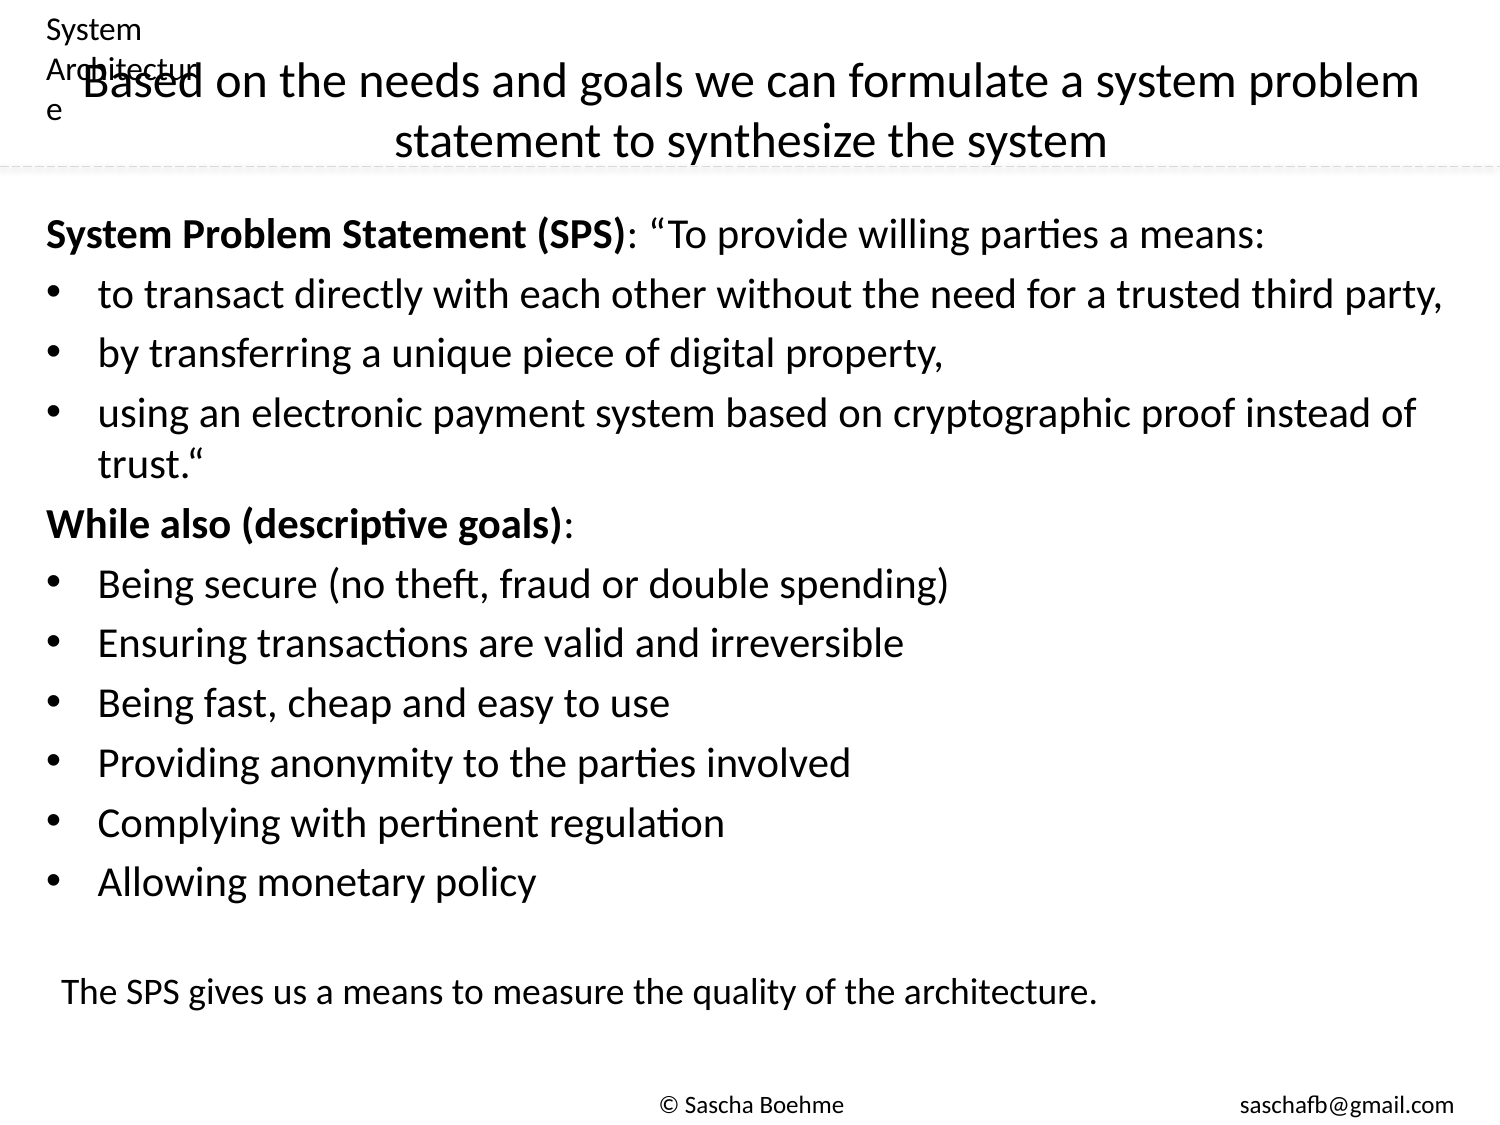

System Architecture
# Based on the needs and goals we can formulate a system problem statement to synthesize the system
System Problem Statement (SPS): “To provide willing parties a means:
to transact directly with each other without the need for a trusted third party,
by transferring a unique piece of digital property,
using an electronic payment system based on cryptographic proof instead of trust.“
While also (descriptive goals):
Being secure (no theft, fraud or double spending)
Ensuring transactions are valid and irreversible
Being fast, cheap and easy to use
Providing anonymity to the parties involved
Complying with pertinent regulation
Allowing monetary policy
The SPS gives us a means to measure the quality of the architecture.